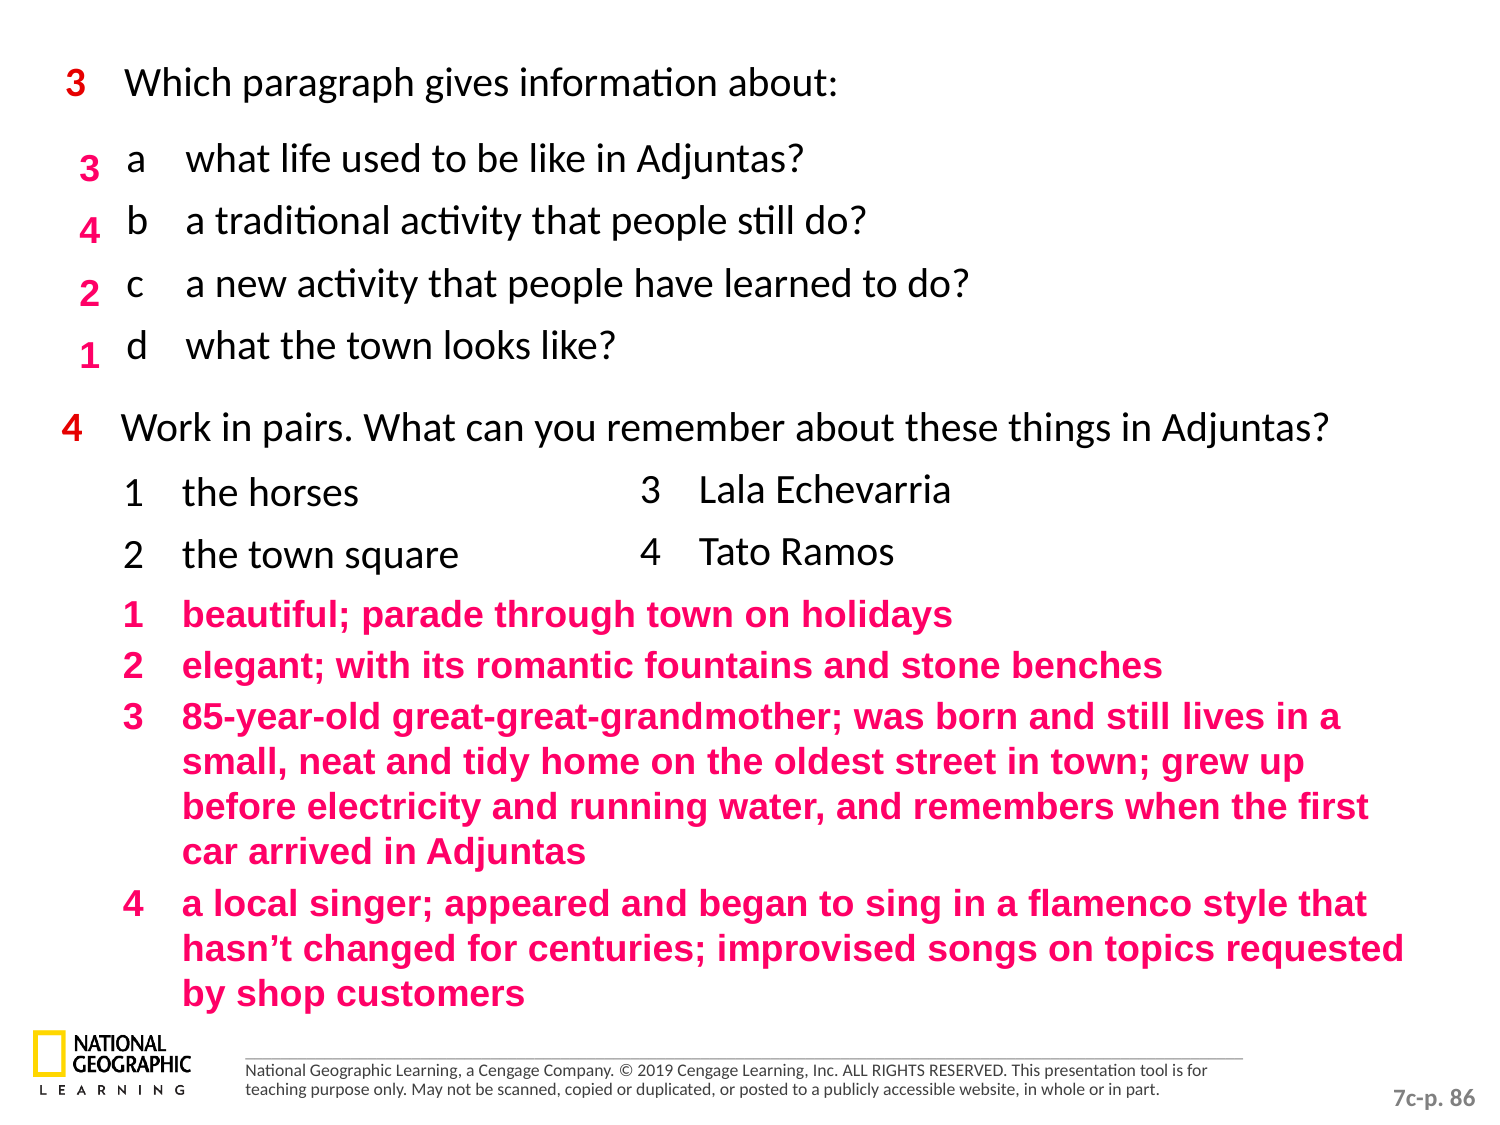

3 	Which paragraph gives information about:
3
4
2
1
a 	what life used to be like in Adjuntas?
b 	a traditional activity that people still do?
c 	a new activity that people have learned to do?
d 	what the town looks like?
4 	Work in pairs. What can you remember about these things in Adjuntas?
3 	Lala Echevarria
4 	Tato Ramos
1 	the horses
2 	the town square
1 	beautiful; parade through town on holidays
2 	elegant; with its romantic fountains and stone benches
3 	85-year-old great-great-grandmother; was born and still lives in a small, neat and tidy home on the oldest street in town; grew up before electricity and running water, and remembers when the first car arrived in Adjuntas
4 	a local singer; appeared and began to sing in a flamenco style that hasn’t changed for centuries; improvised songs on topics requested by shop customers
7c-p. 86